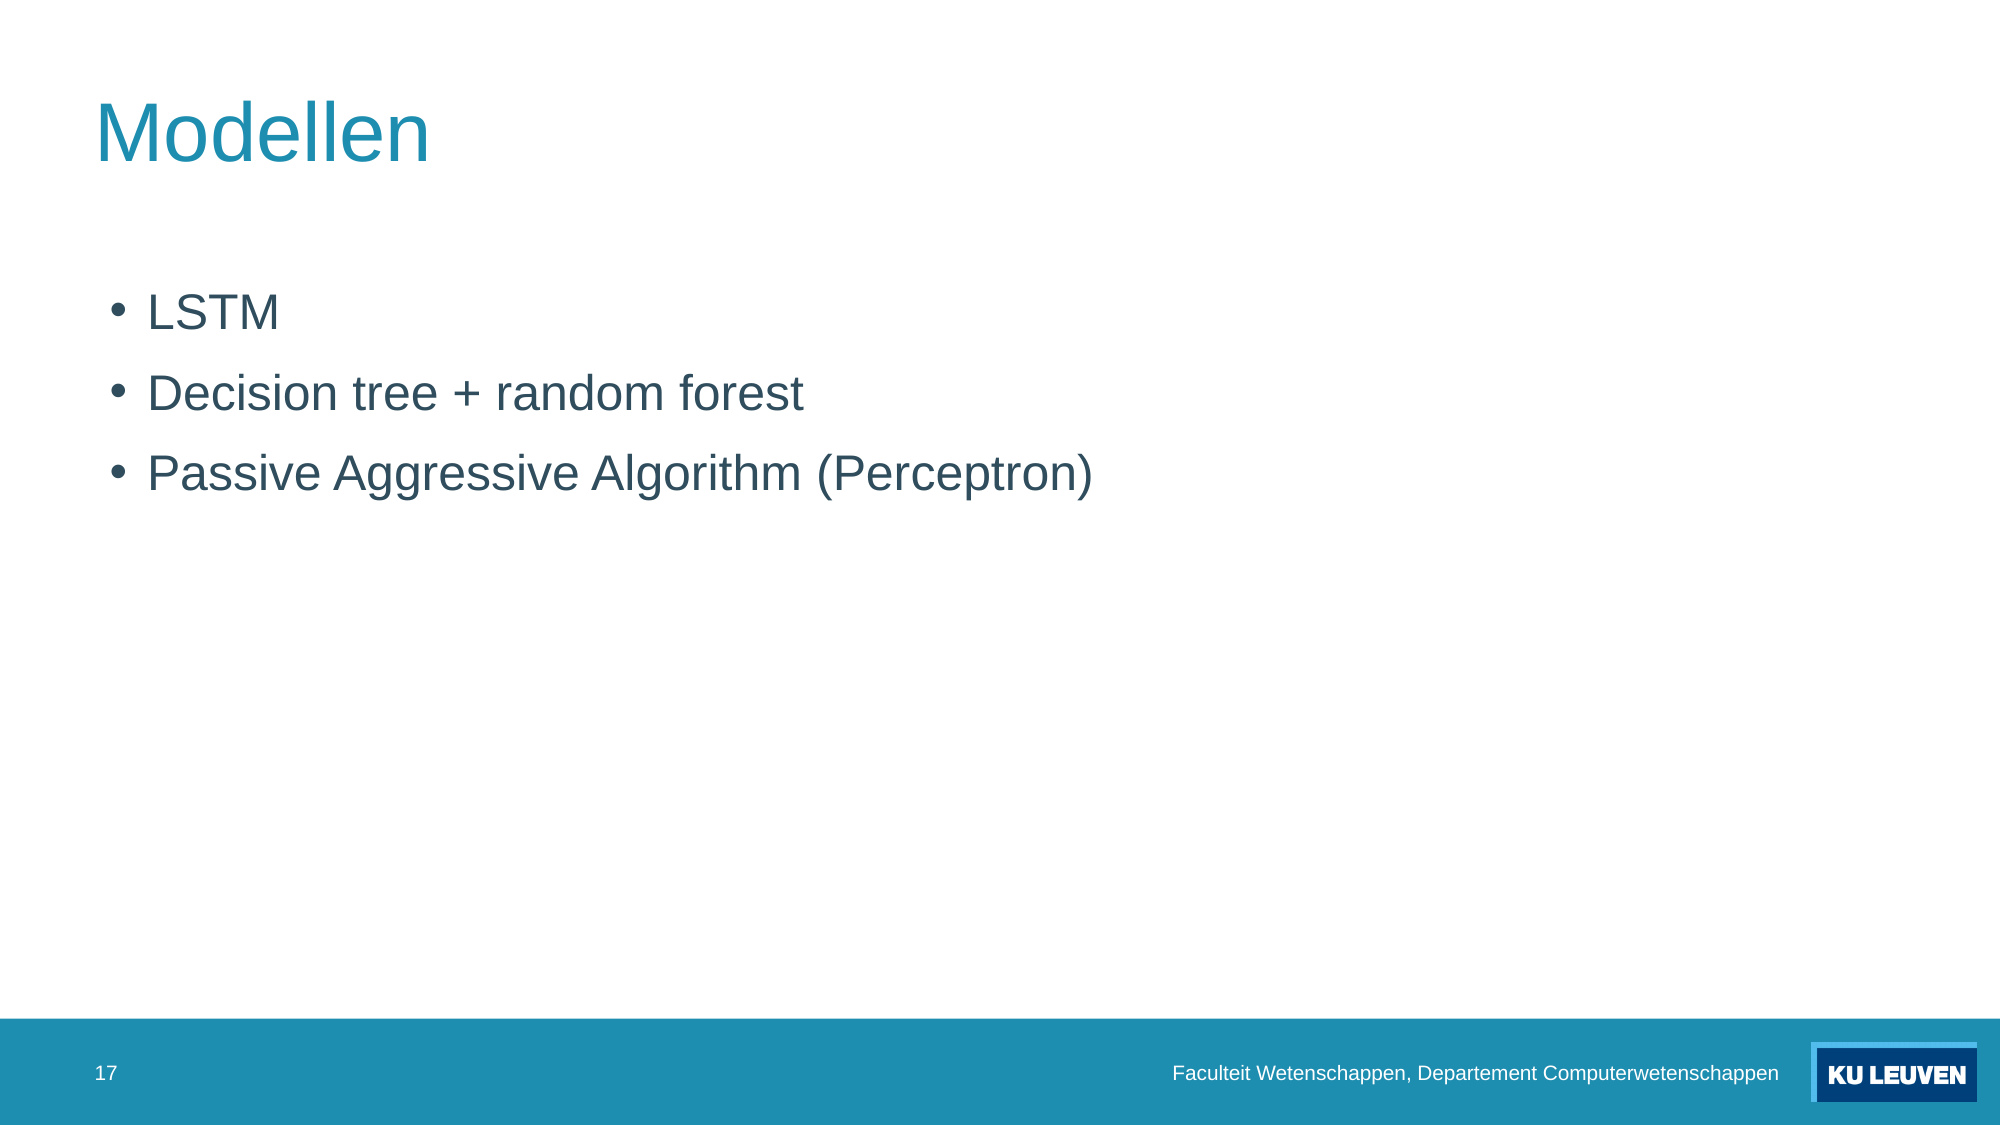

# Modellen
LSTM
Decision tree + random forest
Passive Aggressive Algorithm (Perceptron)
17
Faculteit Wetenschappen, Departement Computerwetenschappen